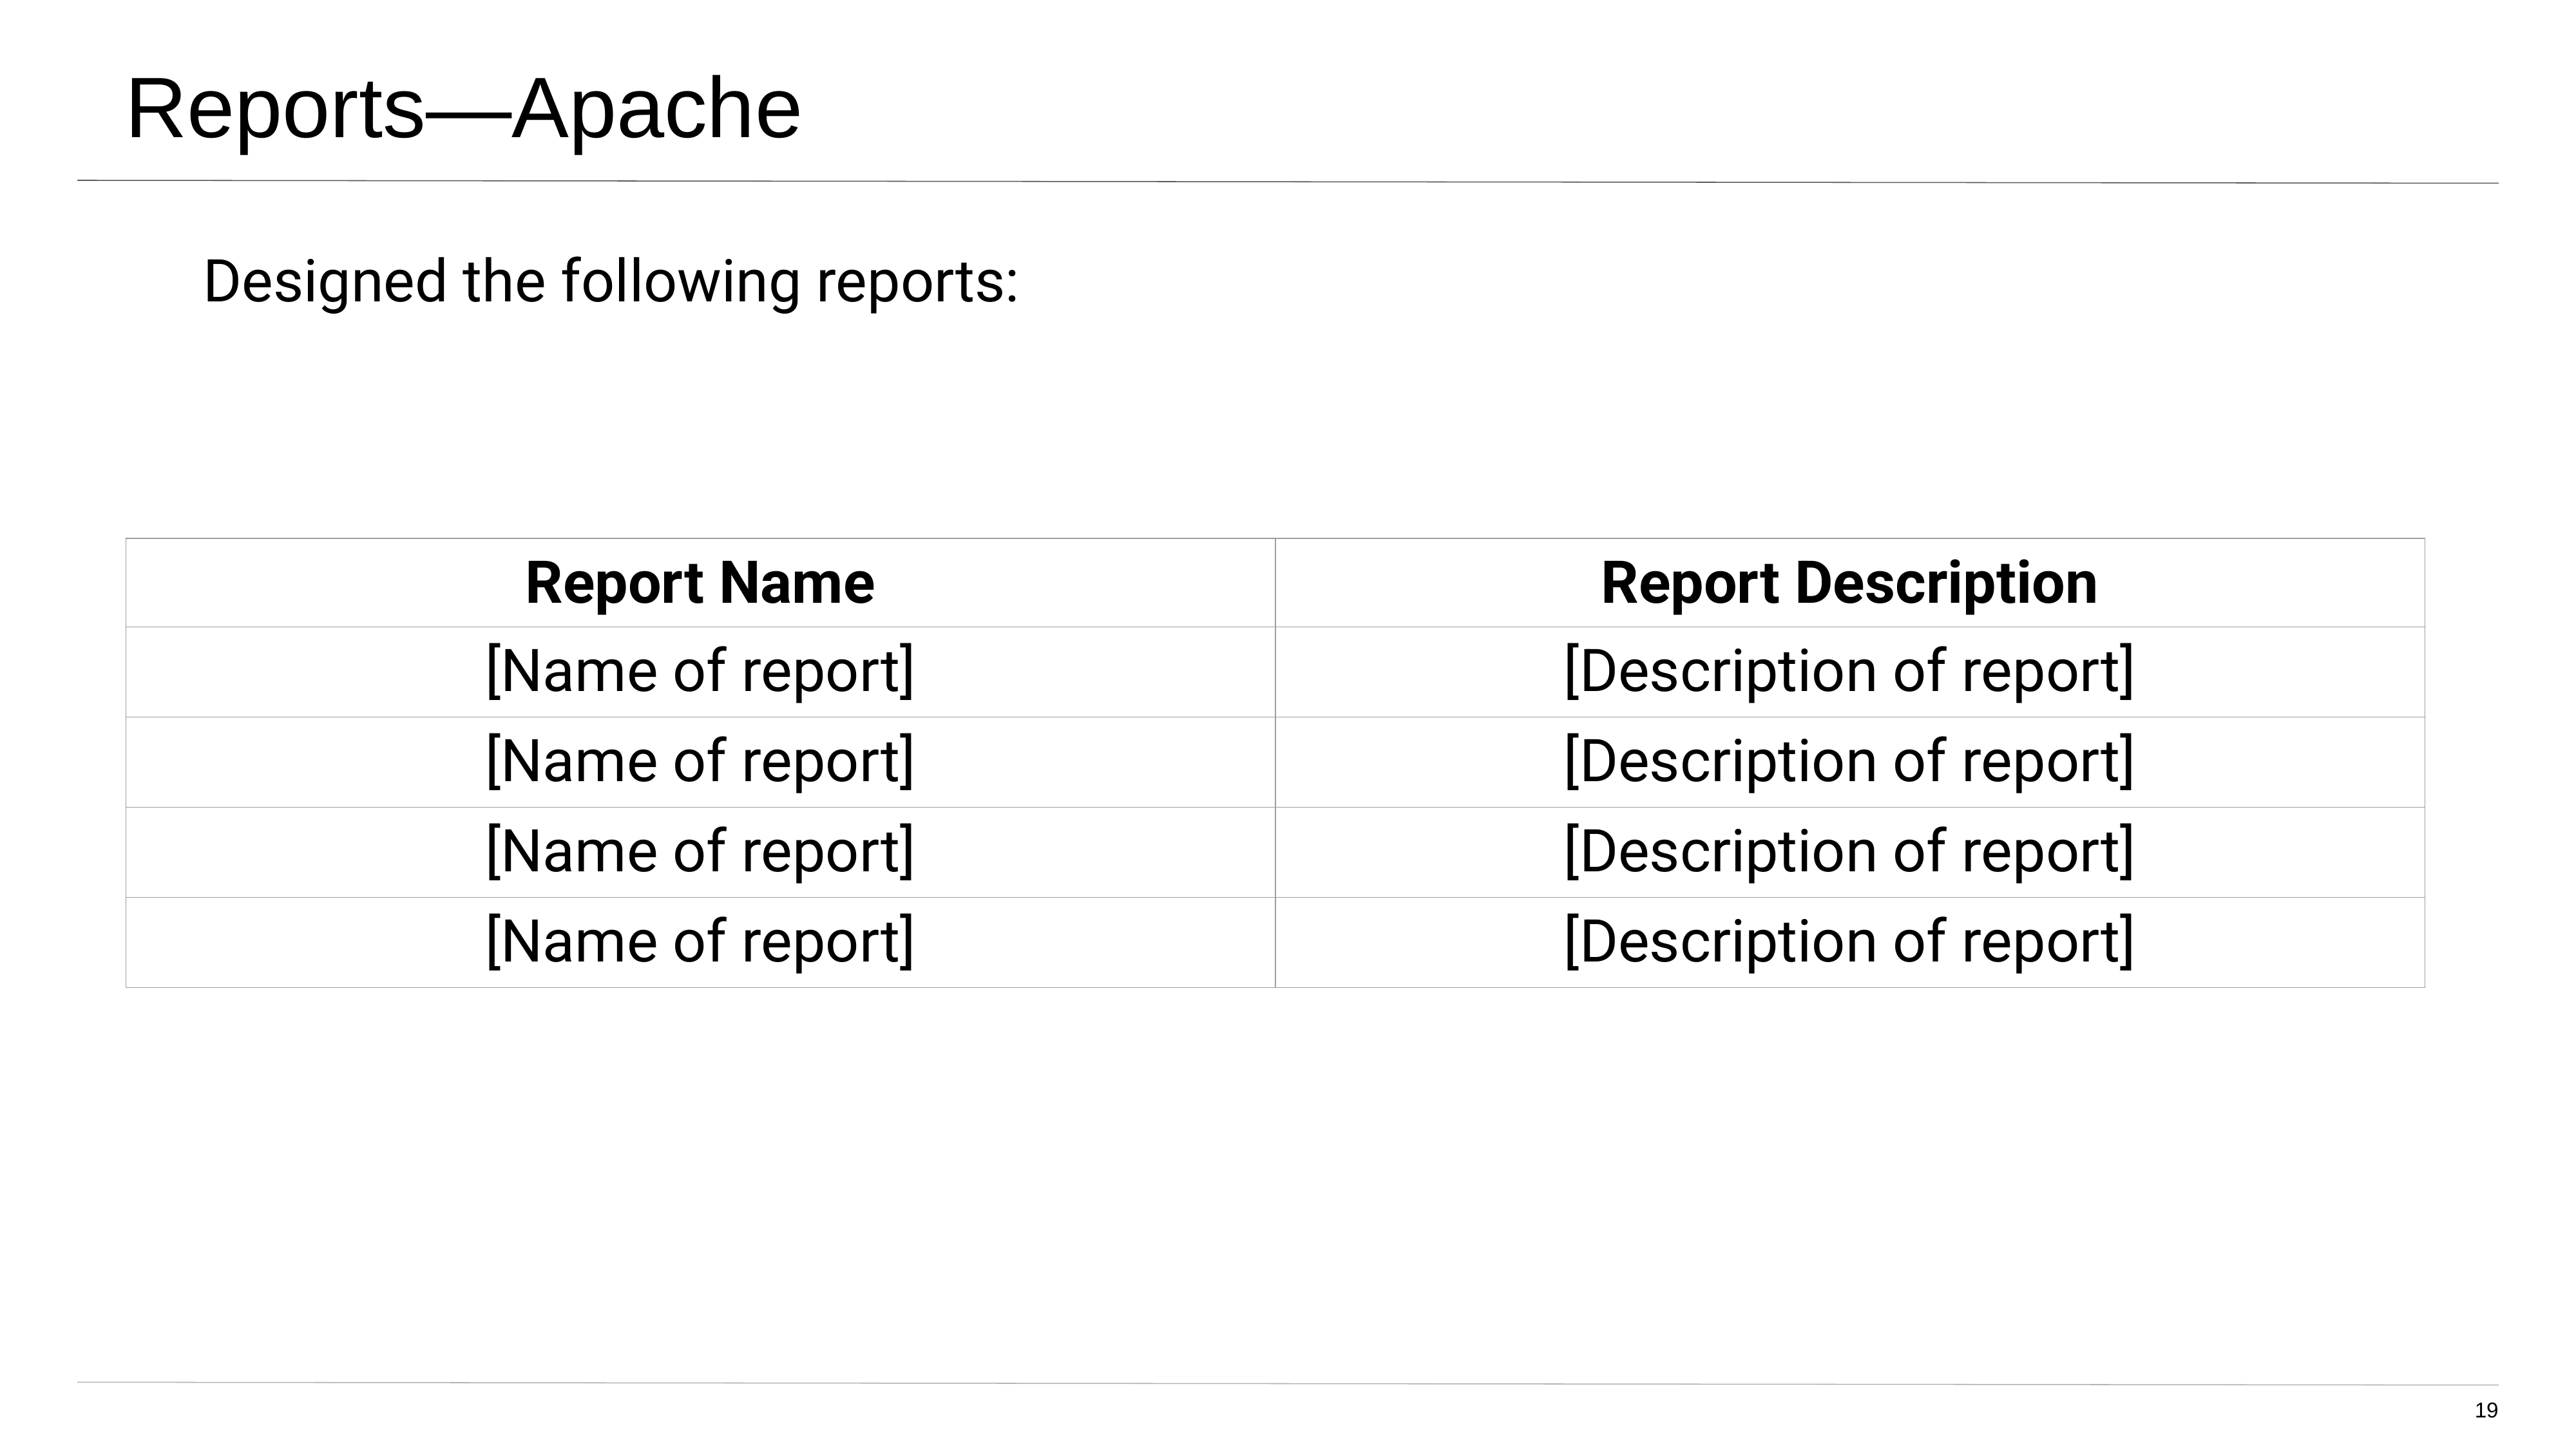

# Reports—Apache
Designed the following reports:

| Report Name | Report Description |
| --- | --- |
| [Name of report] | [Description of report] |
| [Name of report] | [Description of report] |
| [Name of report] | [Description of report] |
| [Name of report] | [Description of report] |
19